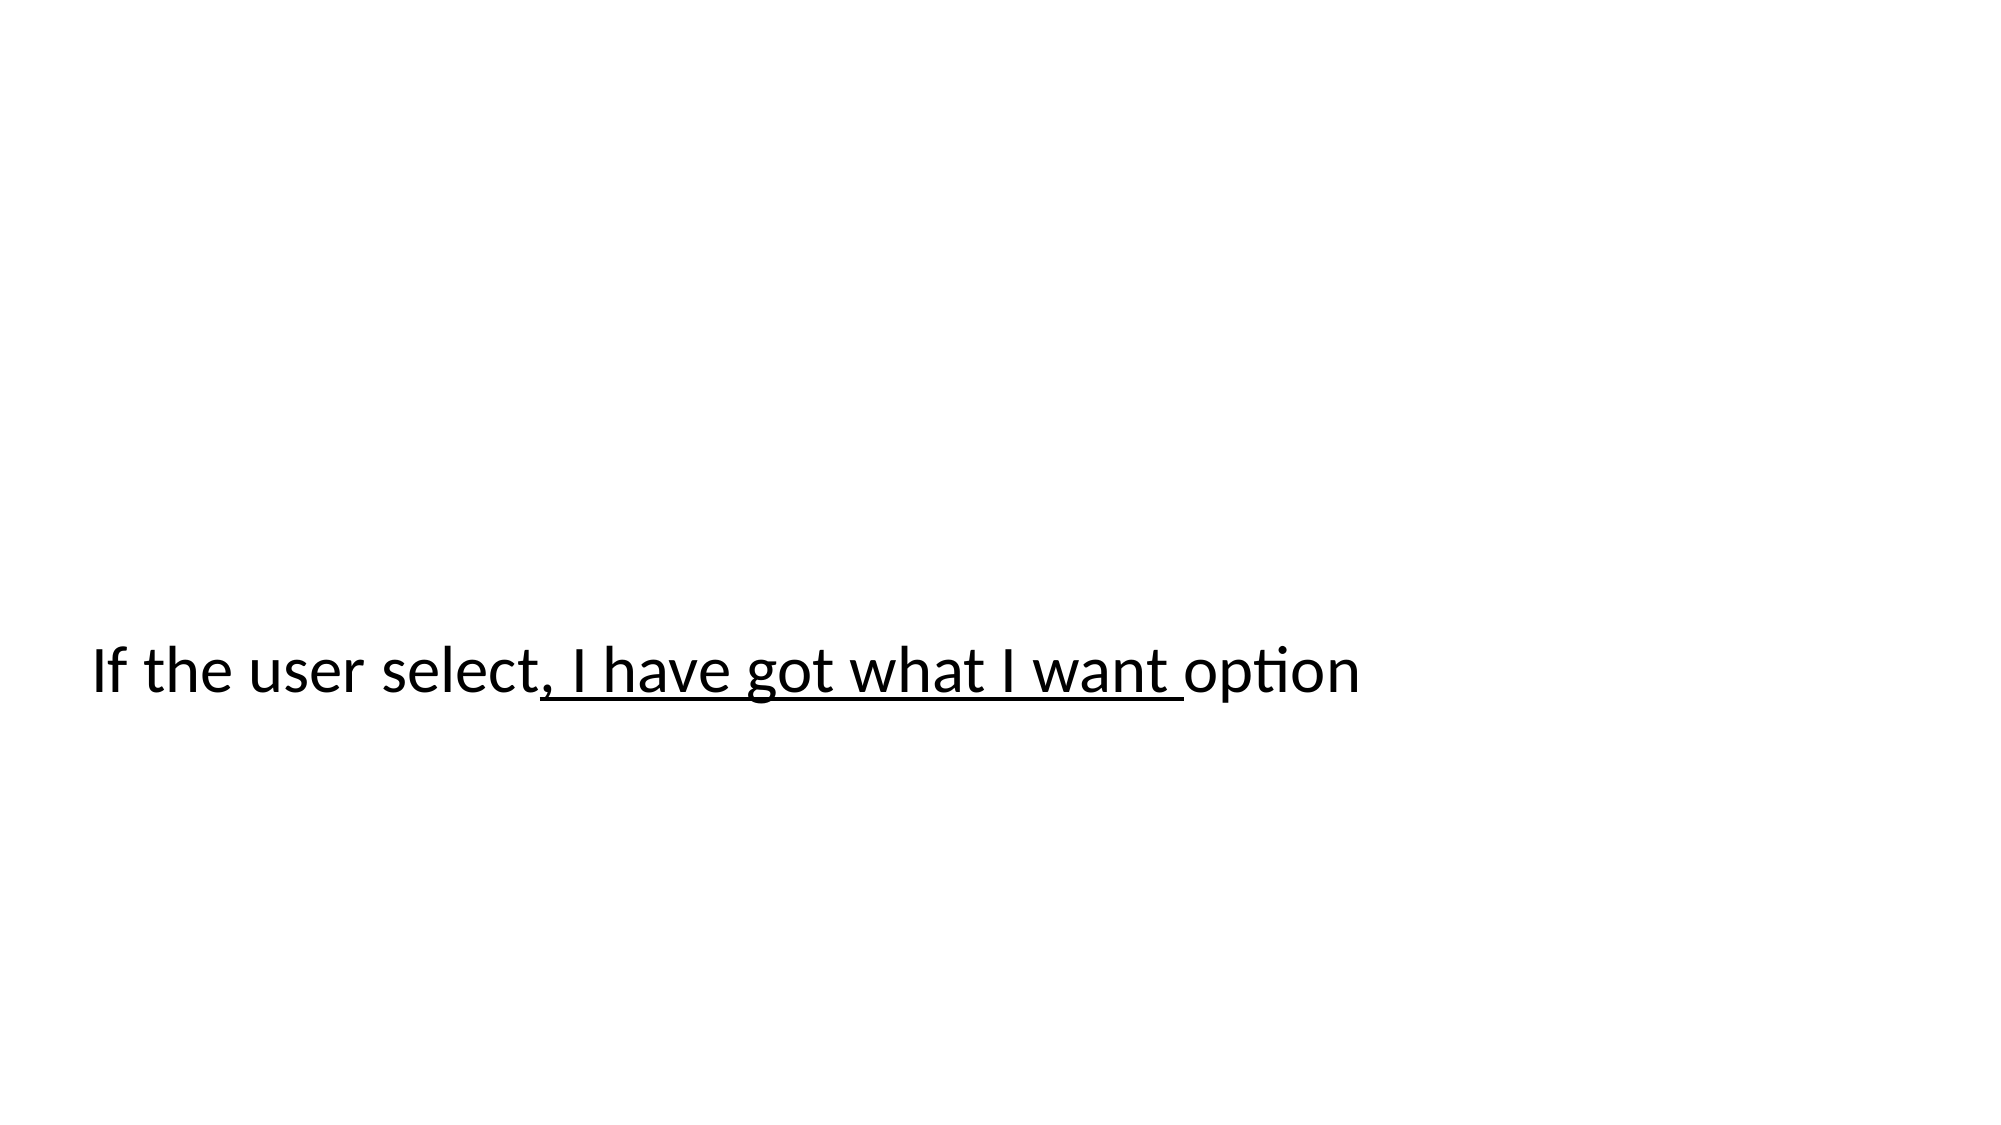

# If the user select, I have got what I want option